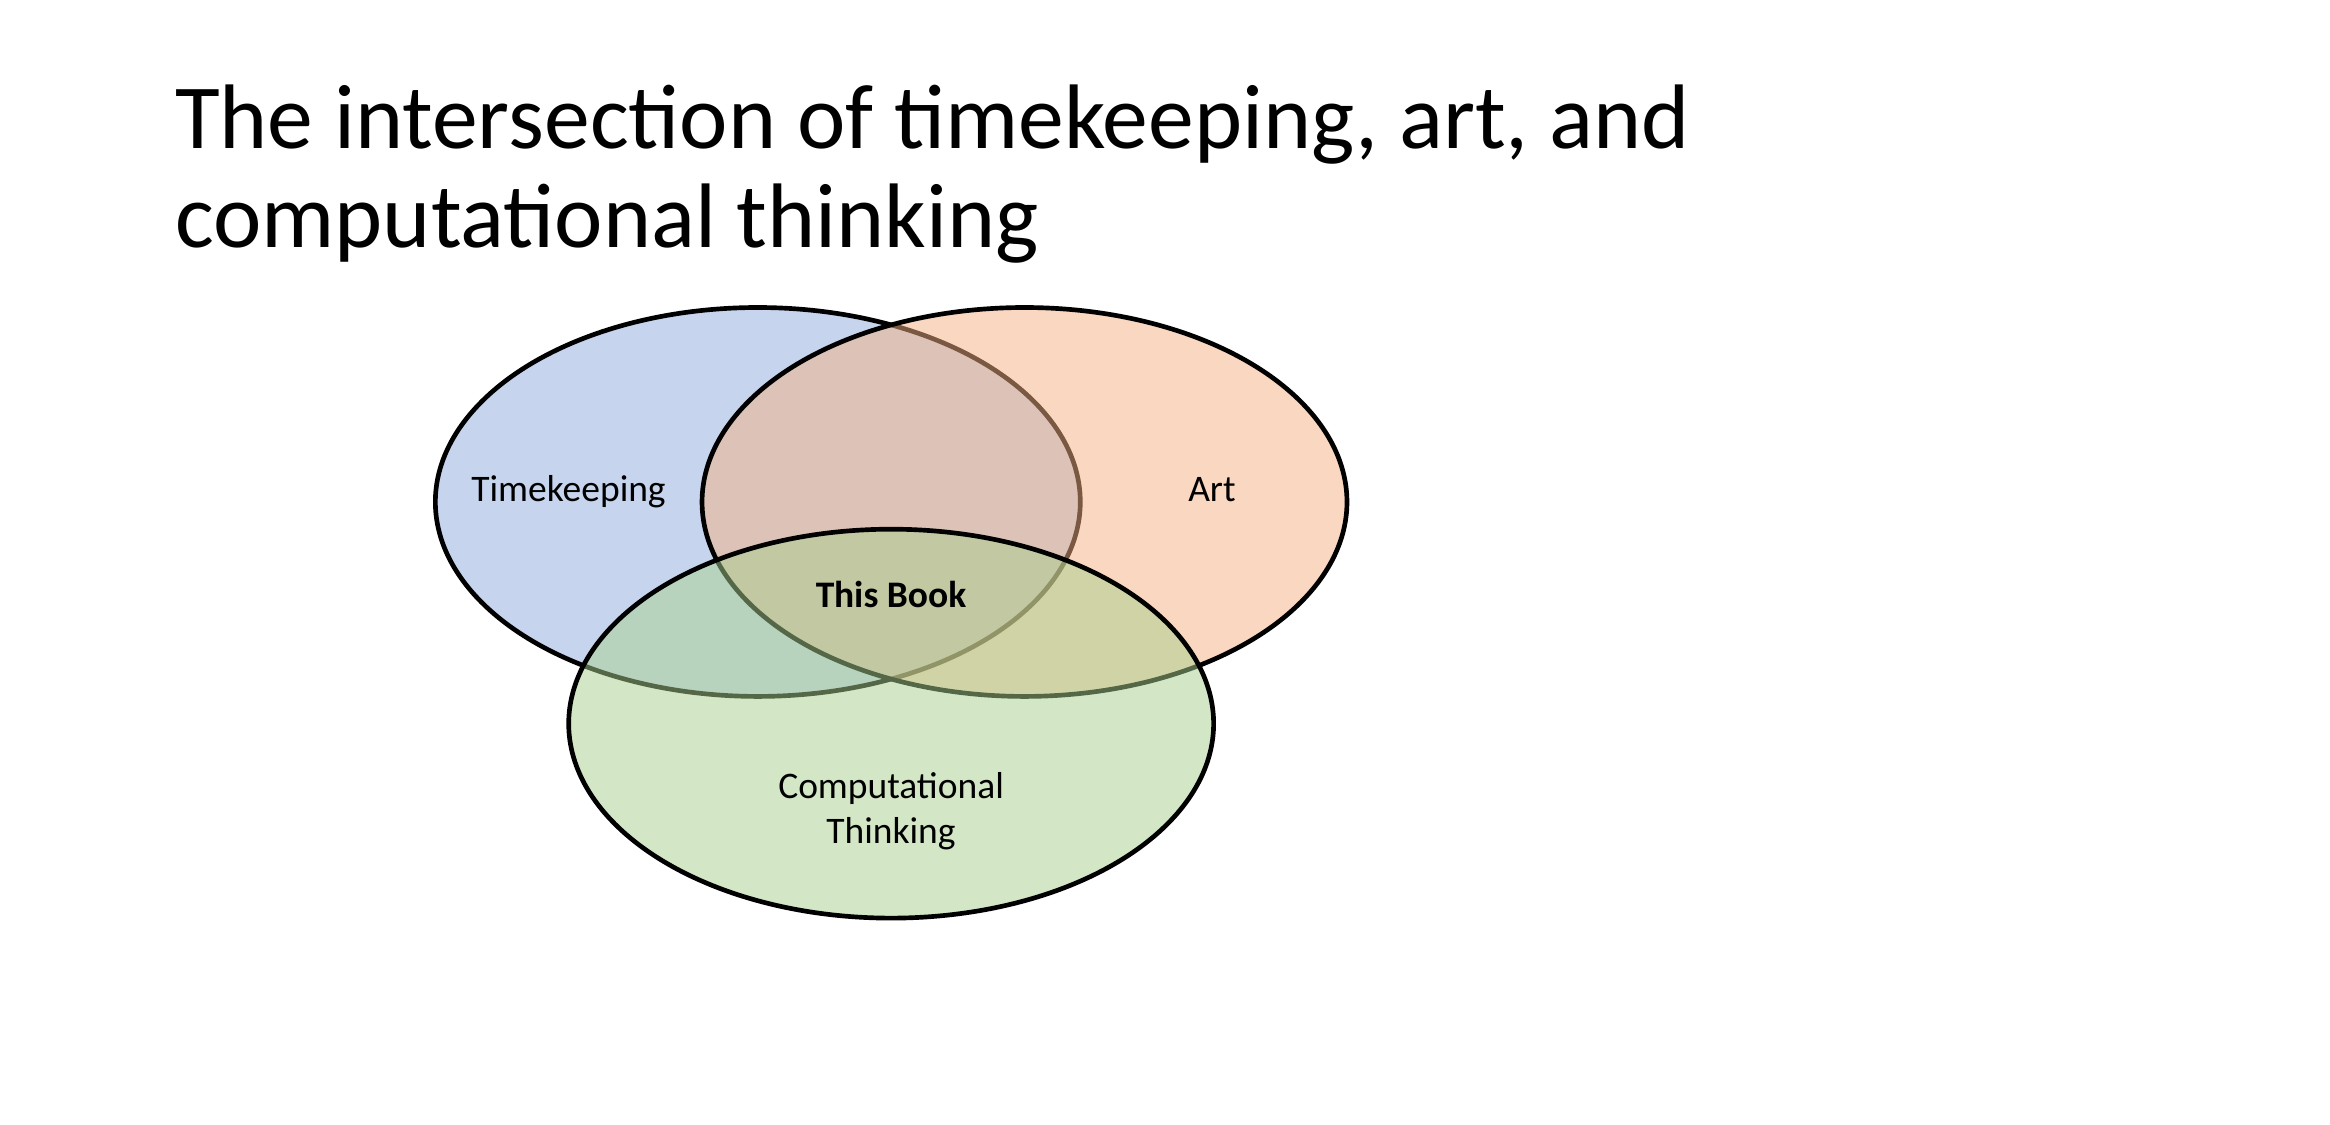

# The intersection of timekeeping, art, and computational thinking

Timekeeping
Art

This Book
Computational
Thinking